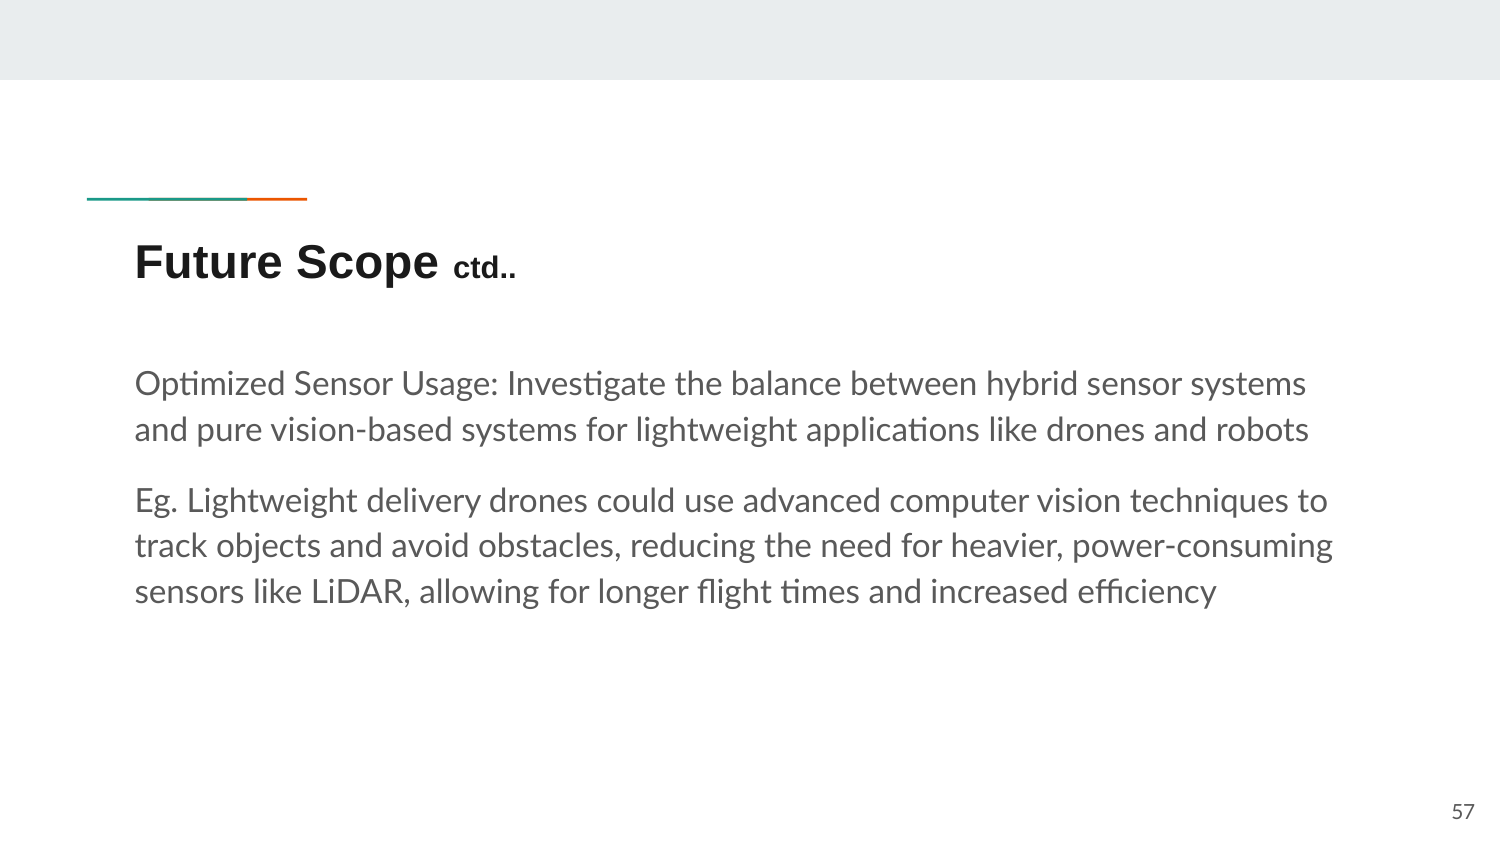

# Future Scope ctd..
Optimized Sensor Usage: Investigate the balance between hybrid sensor systems and pure vision-based systems for lightweight applications like drones and robots
Eg. Lightweight delivery drones could use advanced computer vision techniques to track objects and avoid obstacles, reducing the need for heavier, power-consuming sensors like LiDAR, allowing for longer flight times and increased efficiency
57